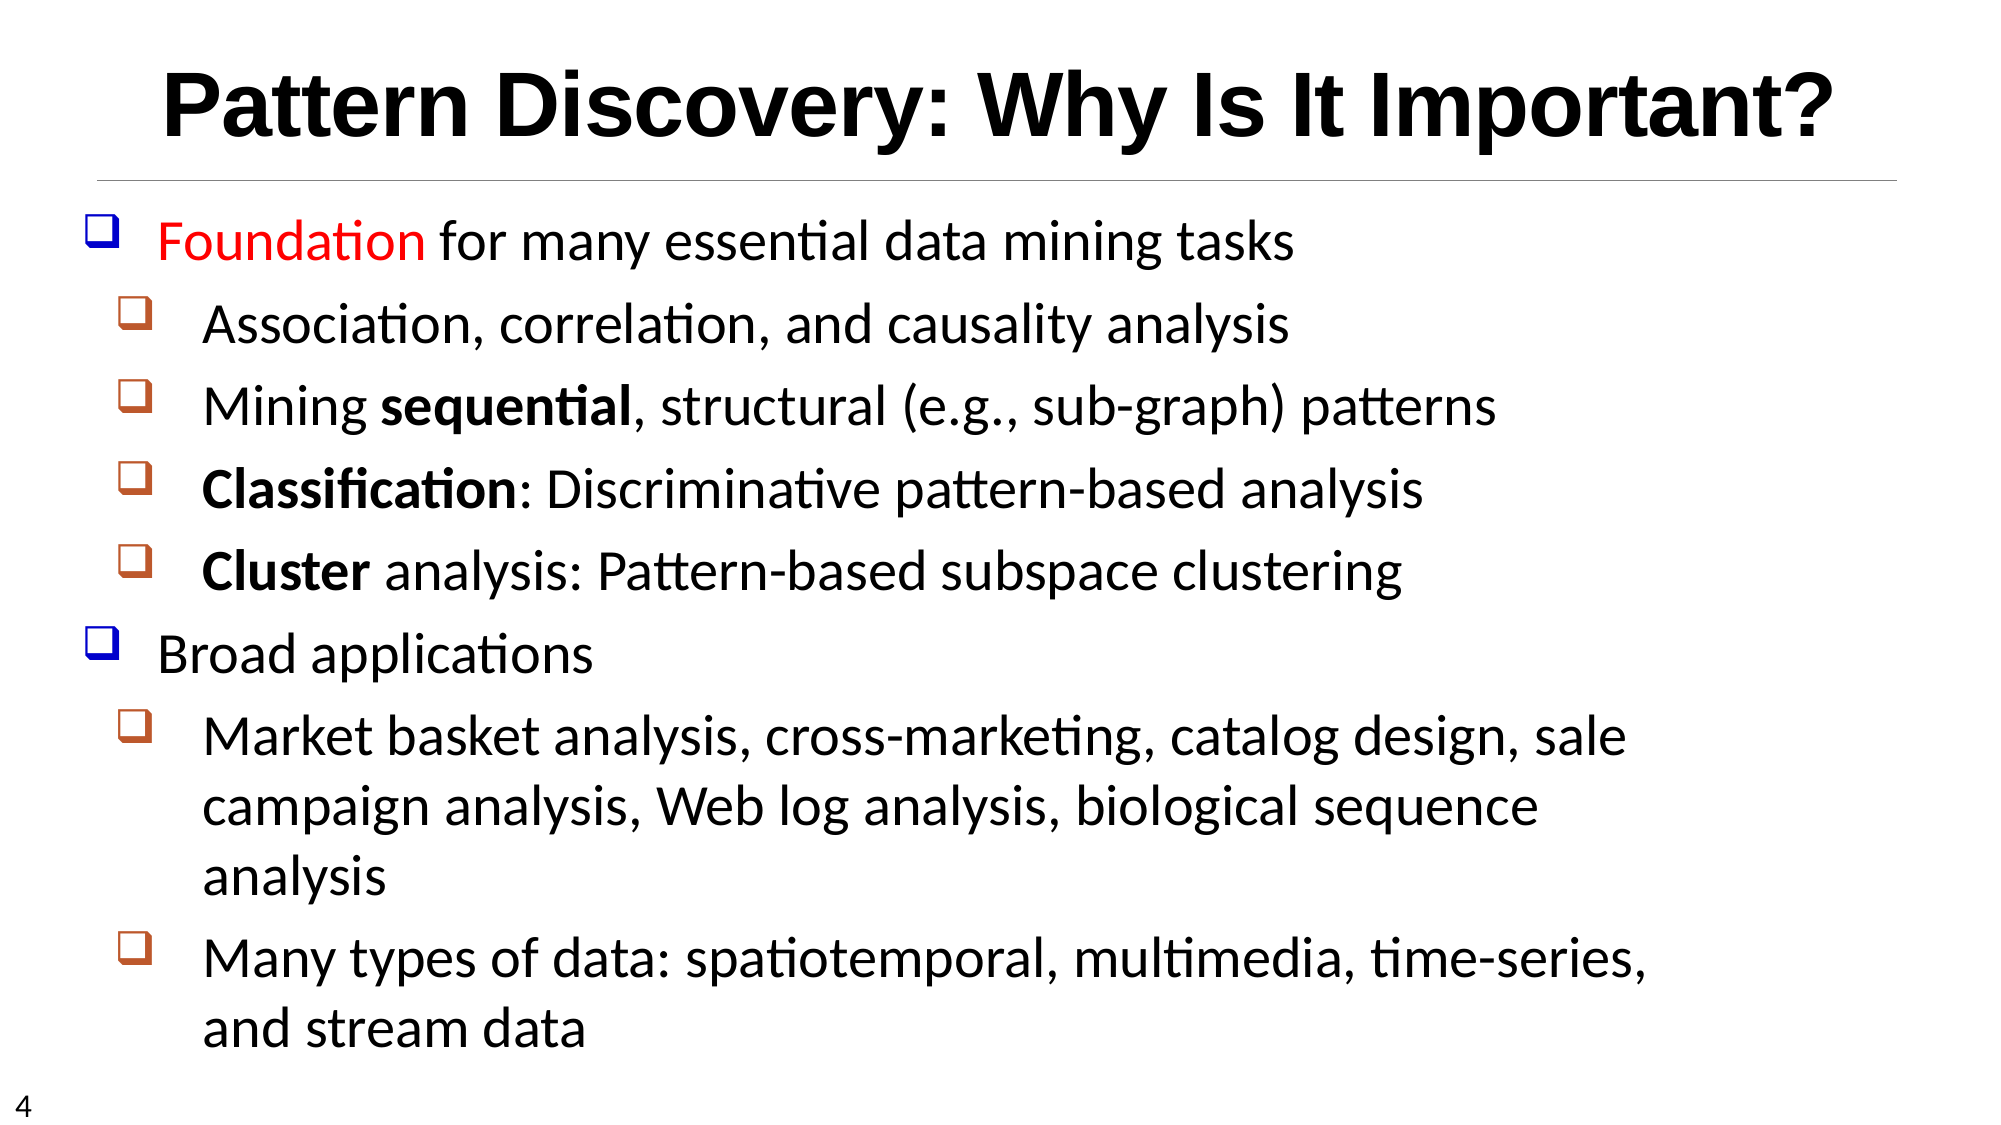

# Pattern Discovery: Why Is It Important?
Foundation for many essential data mining tasks
Association, correlation, and causality analysis
Mining sequential, structural (e.g., sub-graph) patterns
Classification: Discriminative pattern-based analysis
Cluster analysis: Pattern-based subspace clustering
Broad applications
Market basket analysis, cross-marketing, catalog design, sale campaign analysis, Web log analysis, biological sequence analysis
Many types of data: spatiotemporal, multimedia, time-series, and stream data